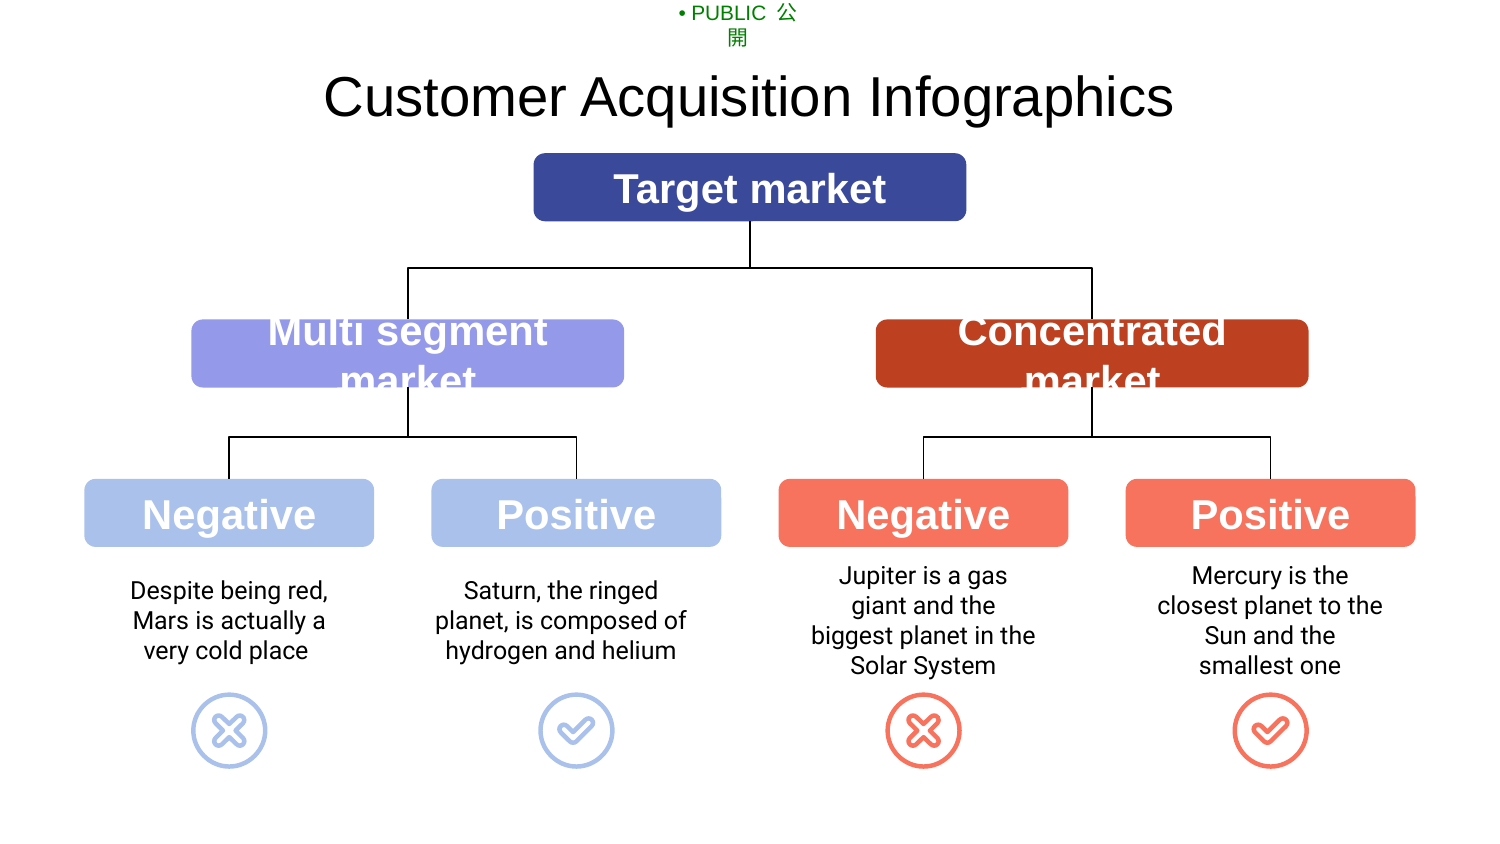

# Customer Acquisition Infographics
Target market
Multi segment market
Concentrated market
Negative
Despite being red, Mars is actually a very cold place
Positive
Saturn, the ringed planet, is composed of hydrogen and helium
Negative
Jupiter is a gas giant and the biggest planet in the Solar System
Positive
Mercury is the closest planet to the Sun and the smallest one